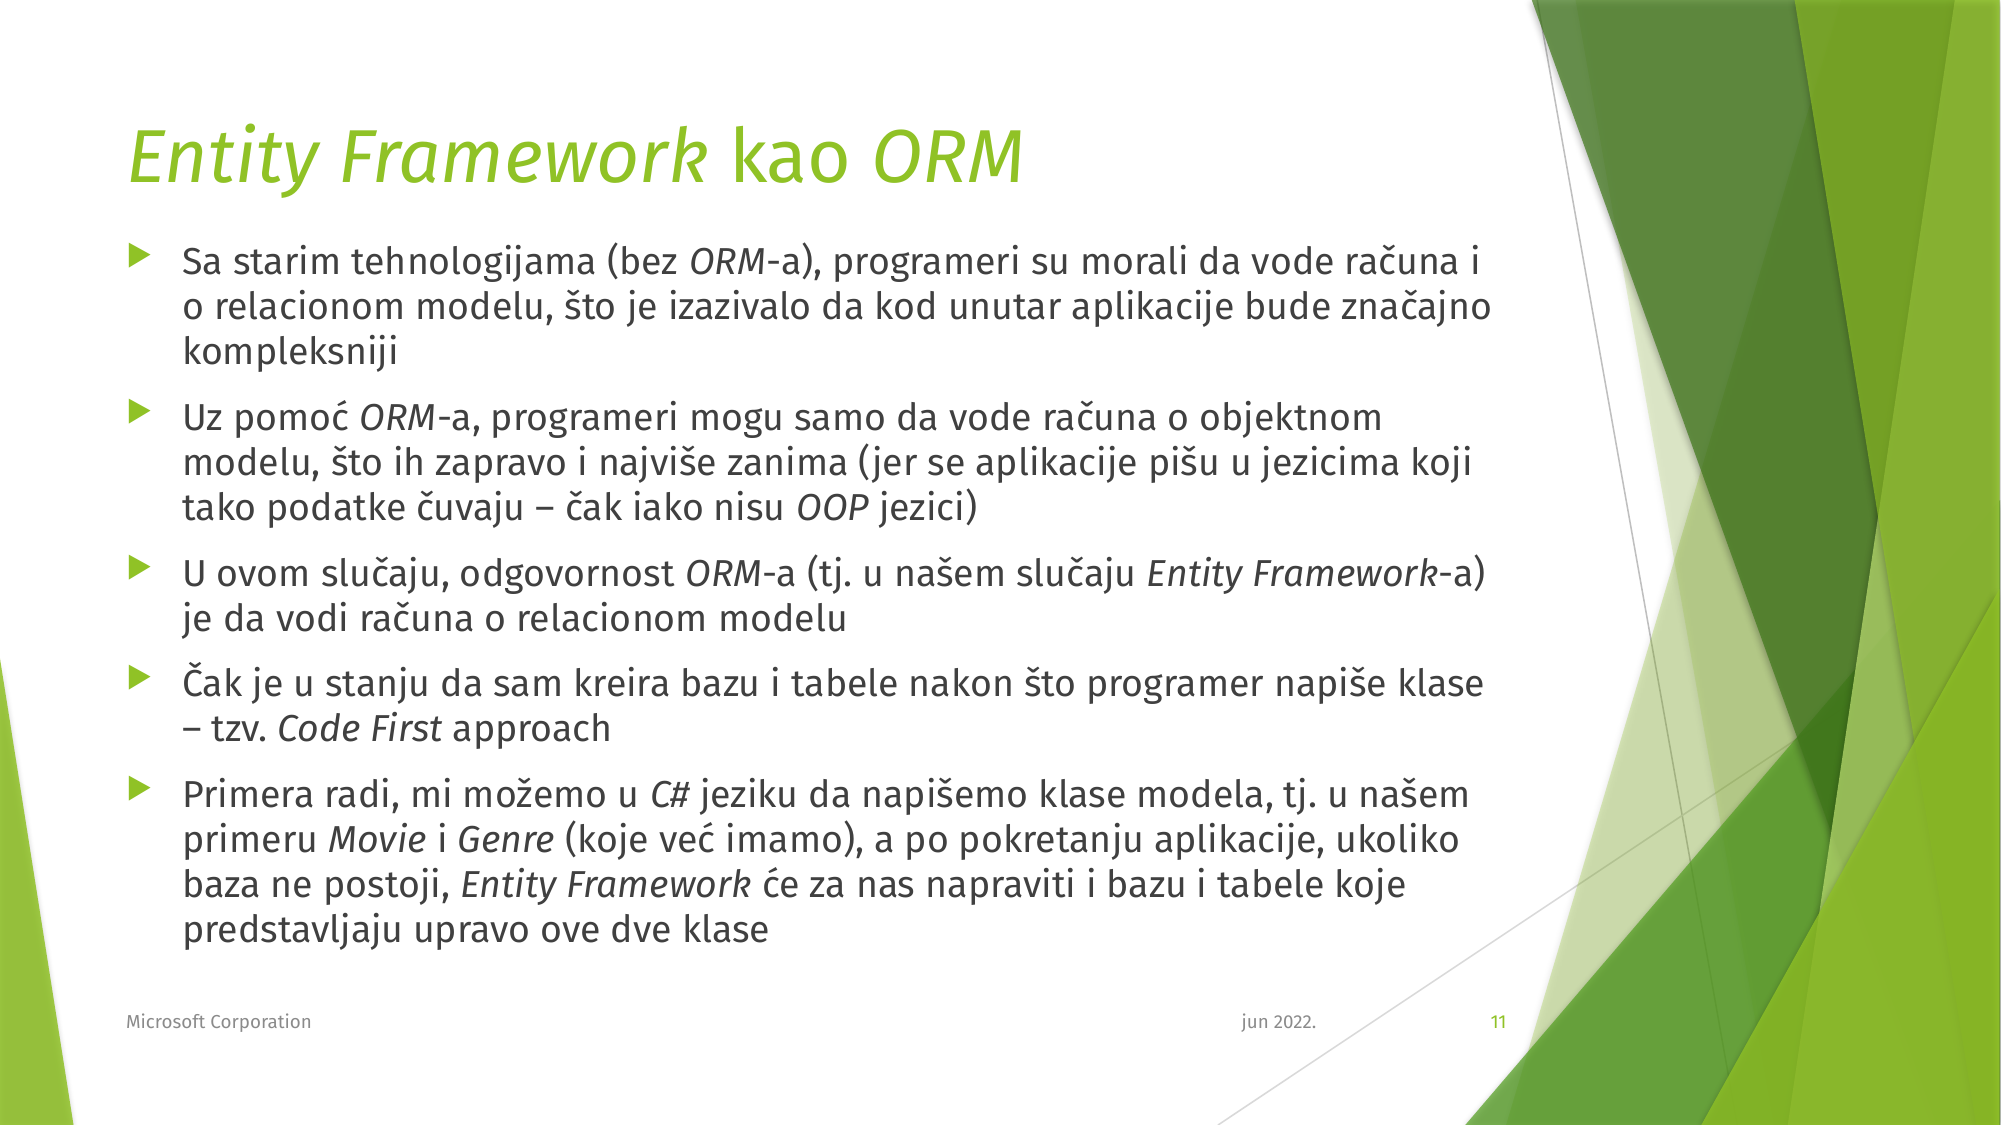

# Entity Framework kao ORM
Sa starim tehnologijama (bez ORM-a), programeri su morali da vode računa i o relacionom modelu, što je izazivalo da kod unutar aplikacije bude značajno kompleksniji
Uz pomoć ORM-a, programeri mogu samo da vode računa o objektnom modelu, što ih zapravo i najviše zanima (jer se aplikacije pišu u jezicima koji tako podatke čuvaju – čak iako nisu OOP jezici)
U ovom slučaju, odgovornost ORM-a (tj. u našem slučaju Entity Framework-a) je da vodi računa o relacionom modelu
Čak je u stanju da sam kreira bazu i tabele nakon što programer napiše klase – tzv. Code First approach
Primera radi, mi možemo u C# jeziku da napišemo klase modela, tj. u našem primeru Movie i Genre (koje već imamo), a po pokretanju aplikacije, ukoliko baza ne postoji, Entity Framework će za nas napraviti i bazu i tabele koje predstavljaju upravo ove dve klase
Microsoft Corporation
jun 2022.
11